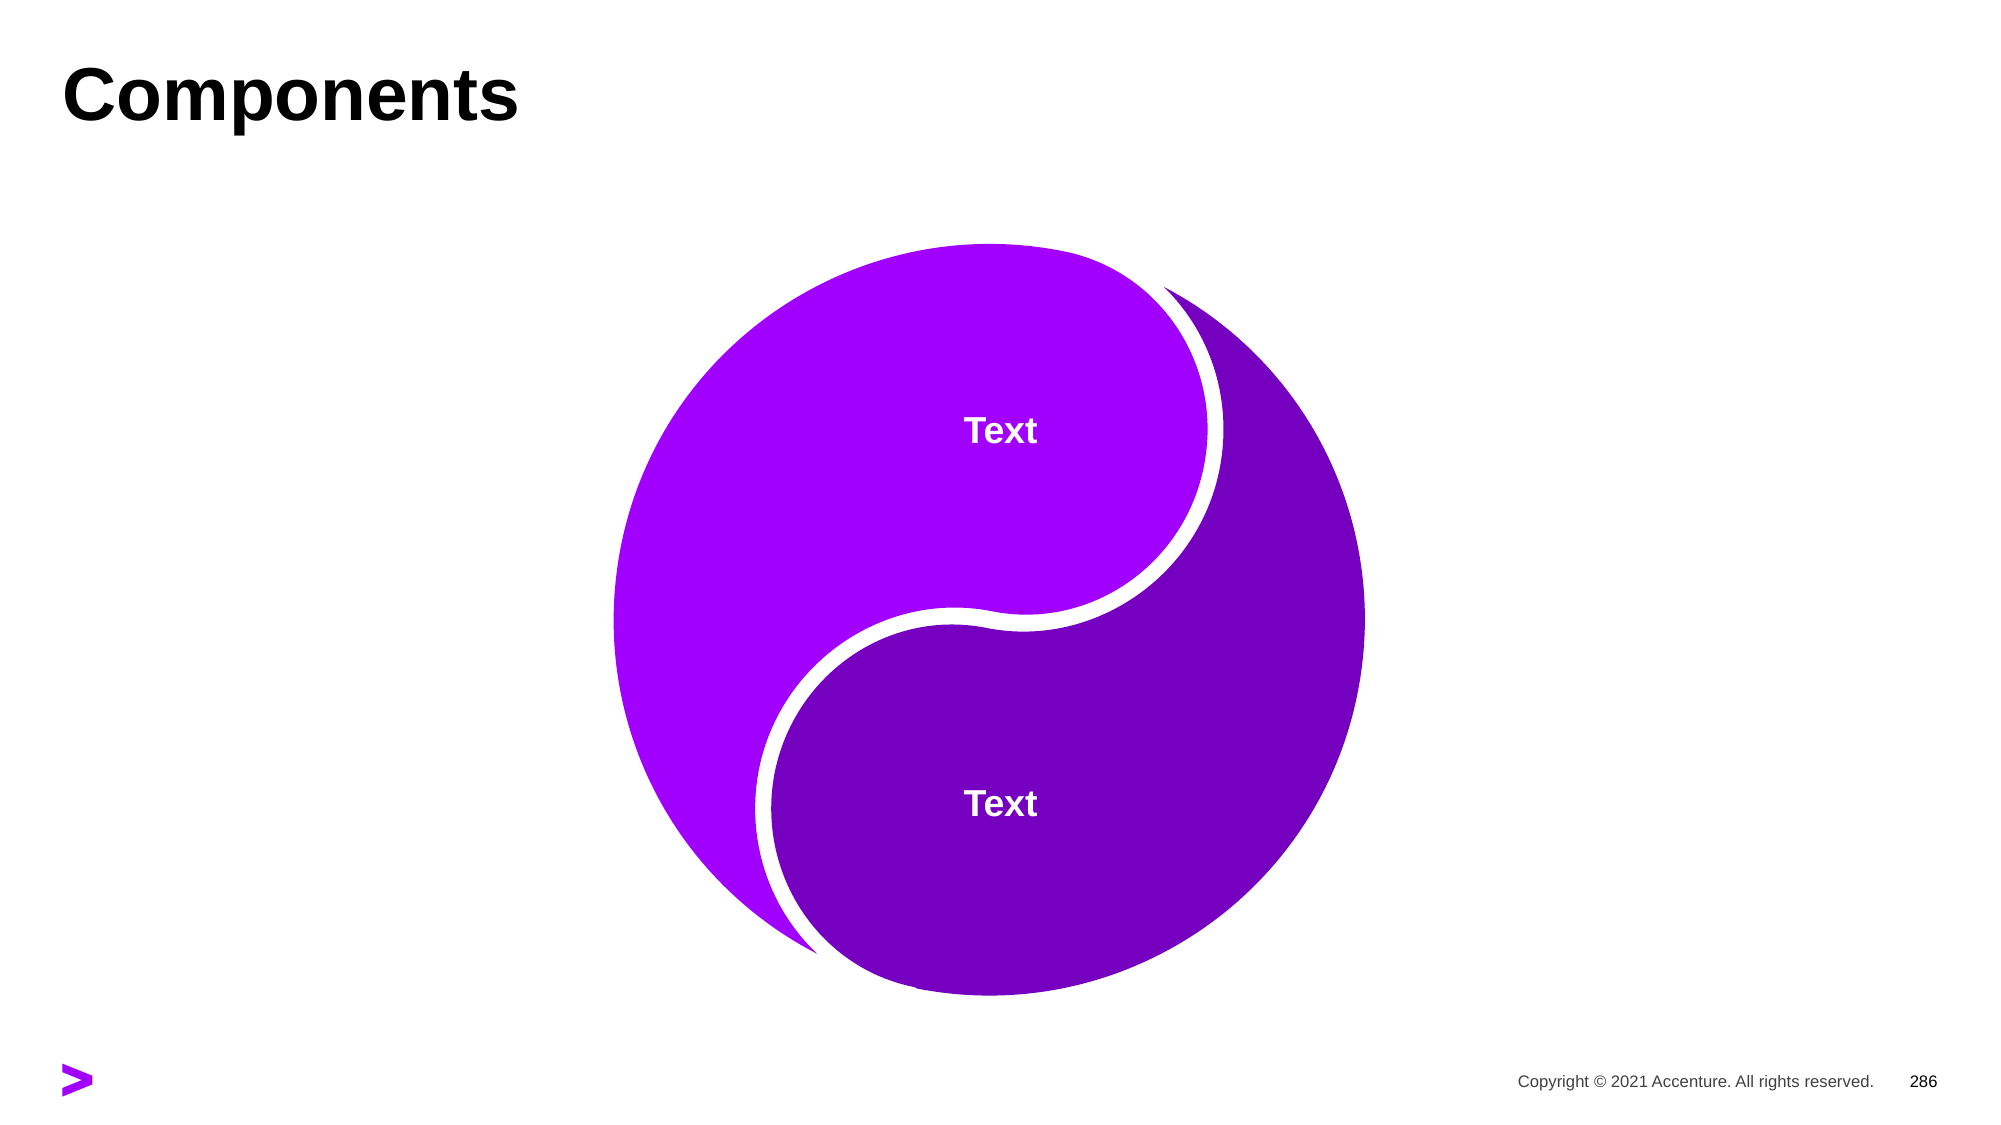

# Components

Text
Text
Copyright © 2021 Accenture. All rights reserved.
286